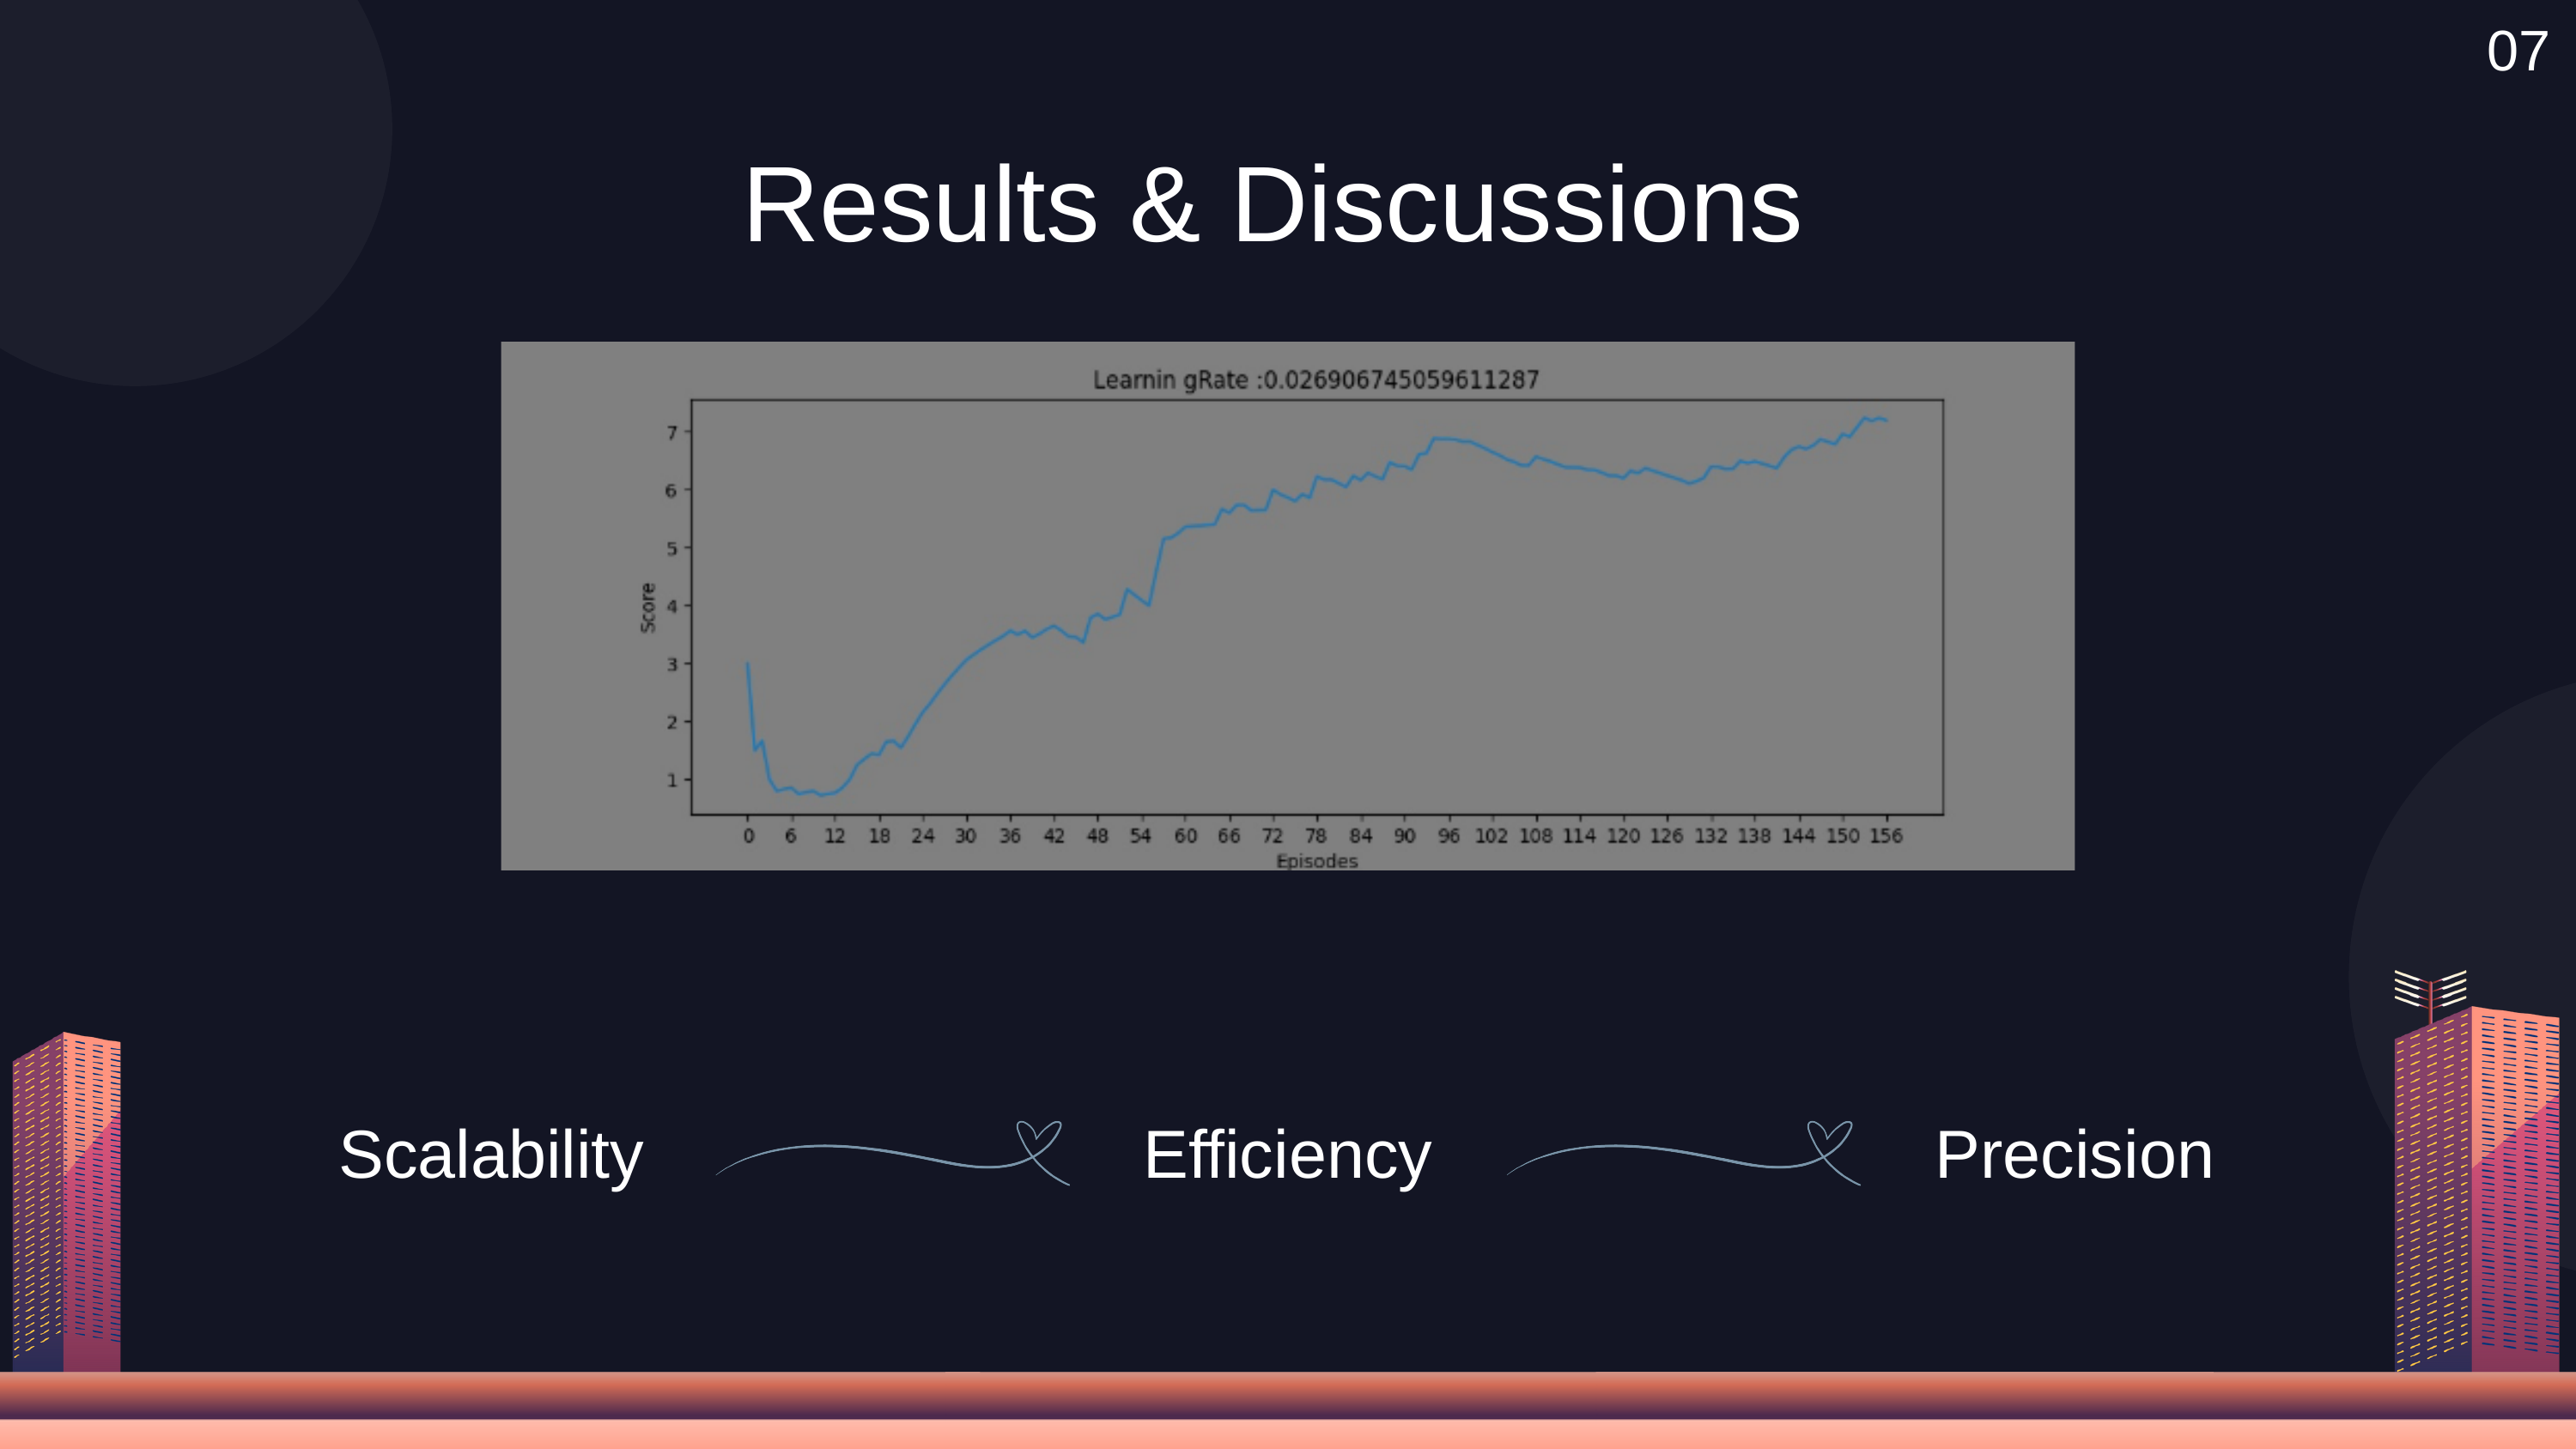

07
Results & Discussions

Scalability
Efficiency
Precision